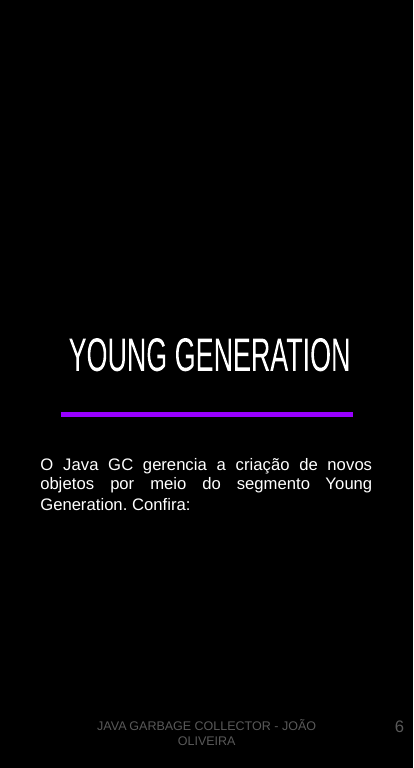

02
YOUNG GENERATION
YOUNG GENERATION
O Java GC gerencia a criação de novos objetos por meio do segmento Young Generation. Confira:
6
JAVA GARBAGE COLLECTOR - JOÃO OLIVEIRA